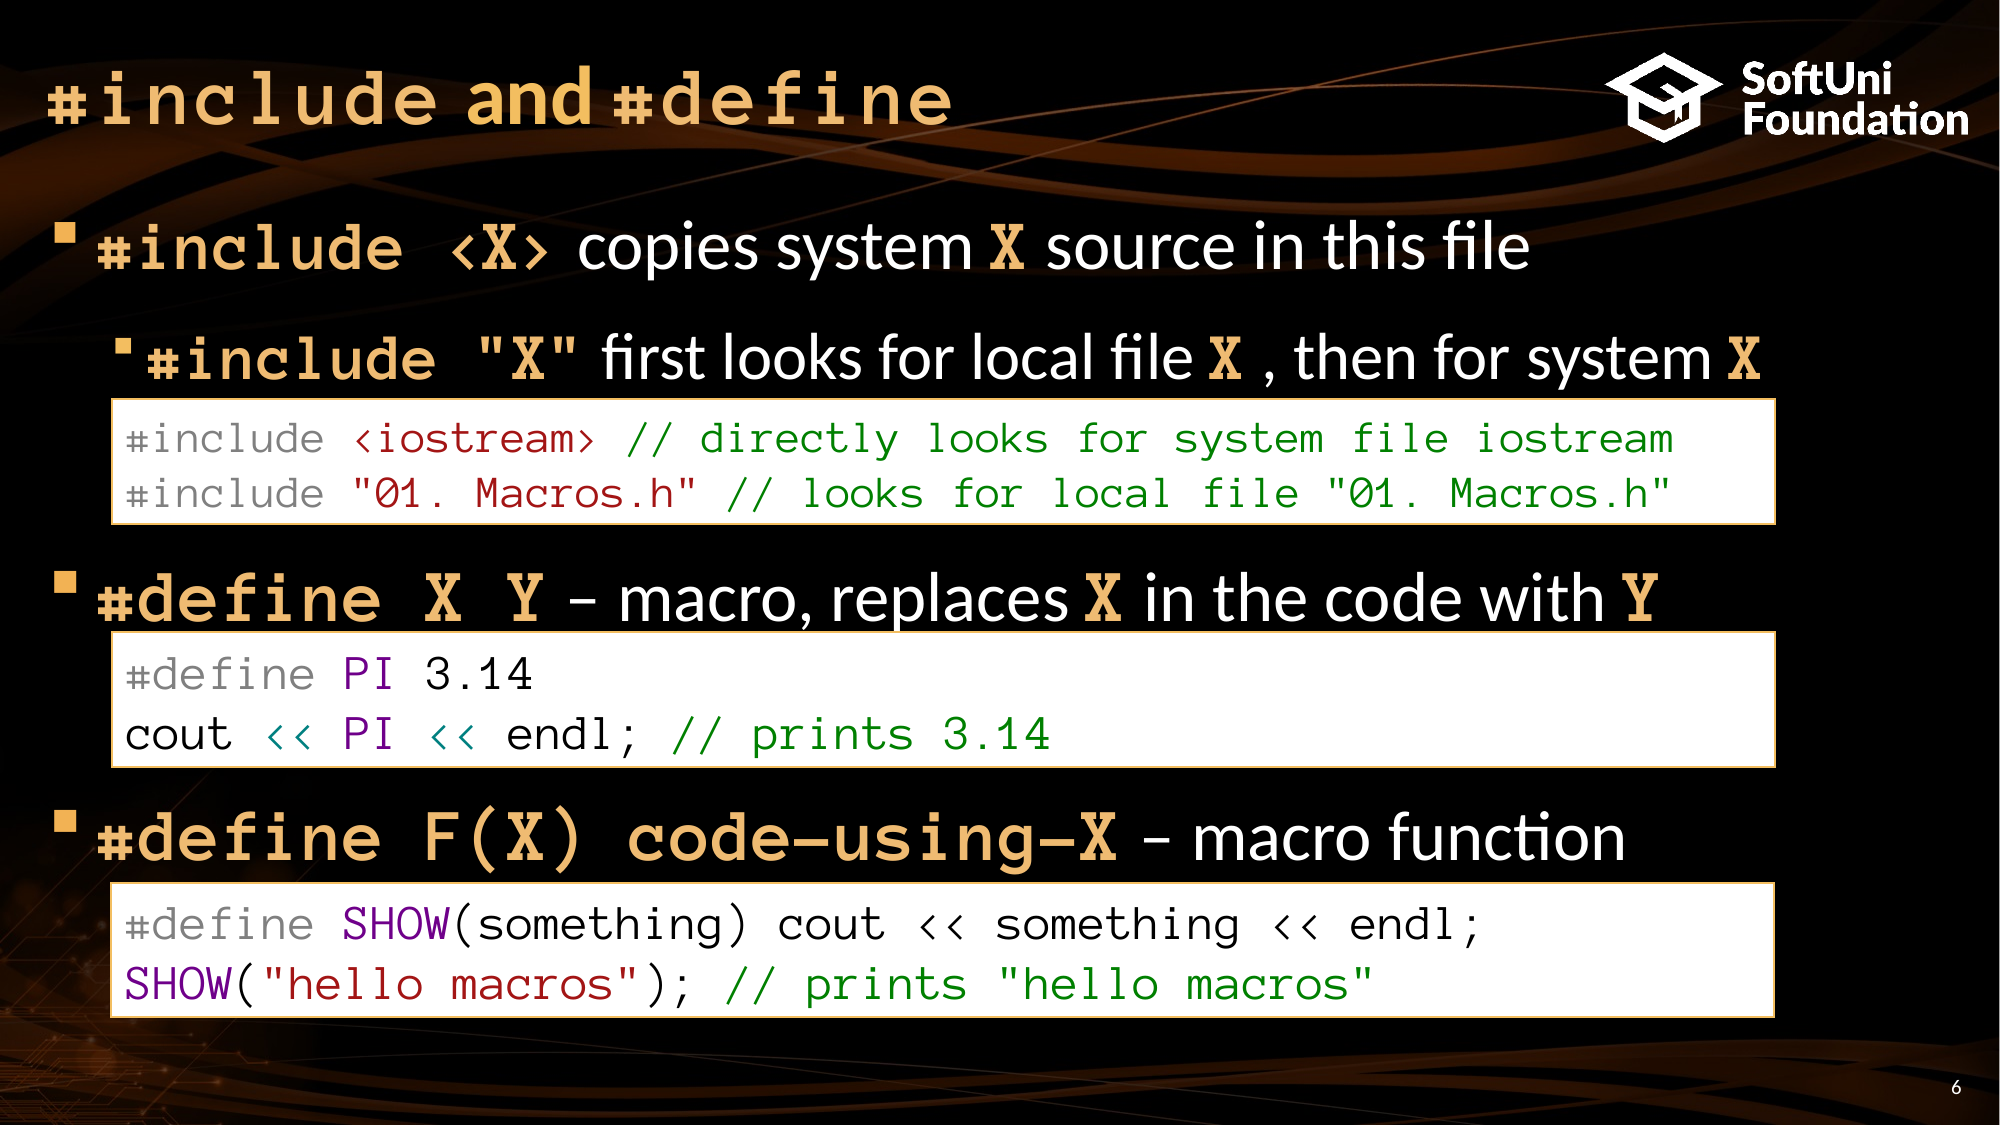

# #include and #define
#include <X> copies system X source in this file
#include "X" first looks for local file X , then for system X

#define X Y – macro, replaces X in the code with Y

#define F(X) code-using-X – macro function
#include <iostream> // directly looks for system file iostream
#include "01. Macros.h" // looks for local file "01. Macros.h"
#define PI 3.14
cout << PI << endl; // prints 3.14
#define SHOW(something) cout << something << endl;
SHOW("hello macros"); // prints "hello macros"
6